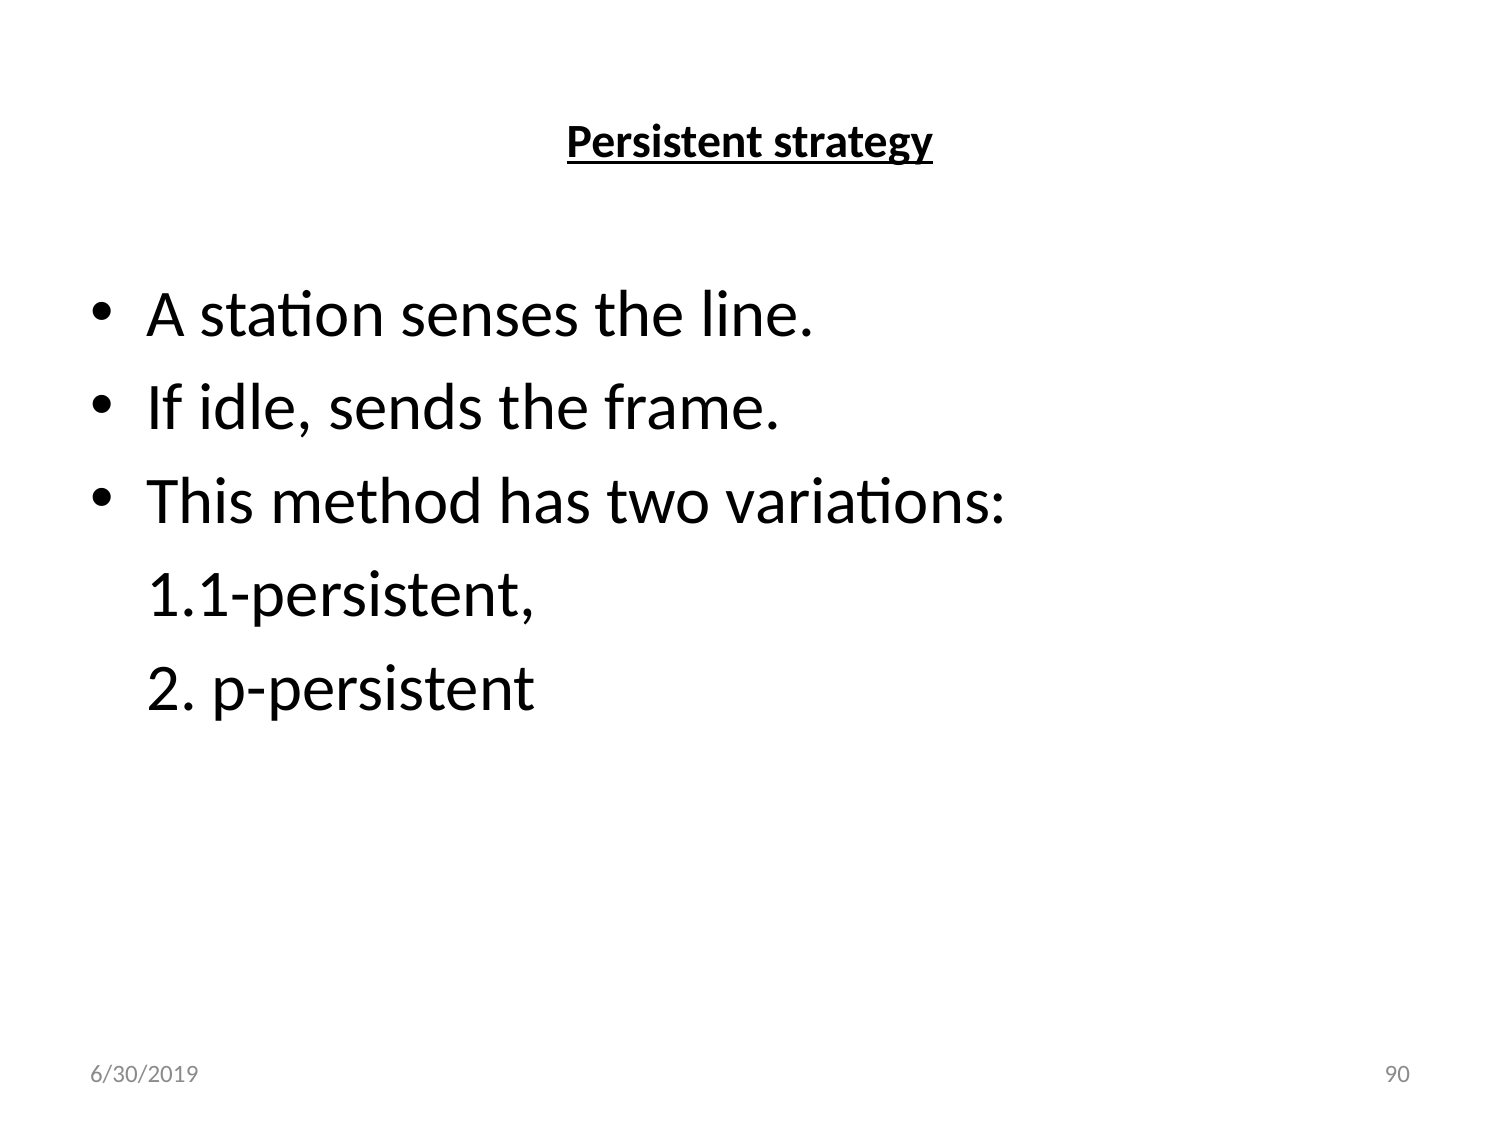

# Persistent strategy
A station senses the line.
If idle, sends the frame.
This method has two variations:
	1.1-persistent,
	2. p-persistent

6/30/2019
90